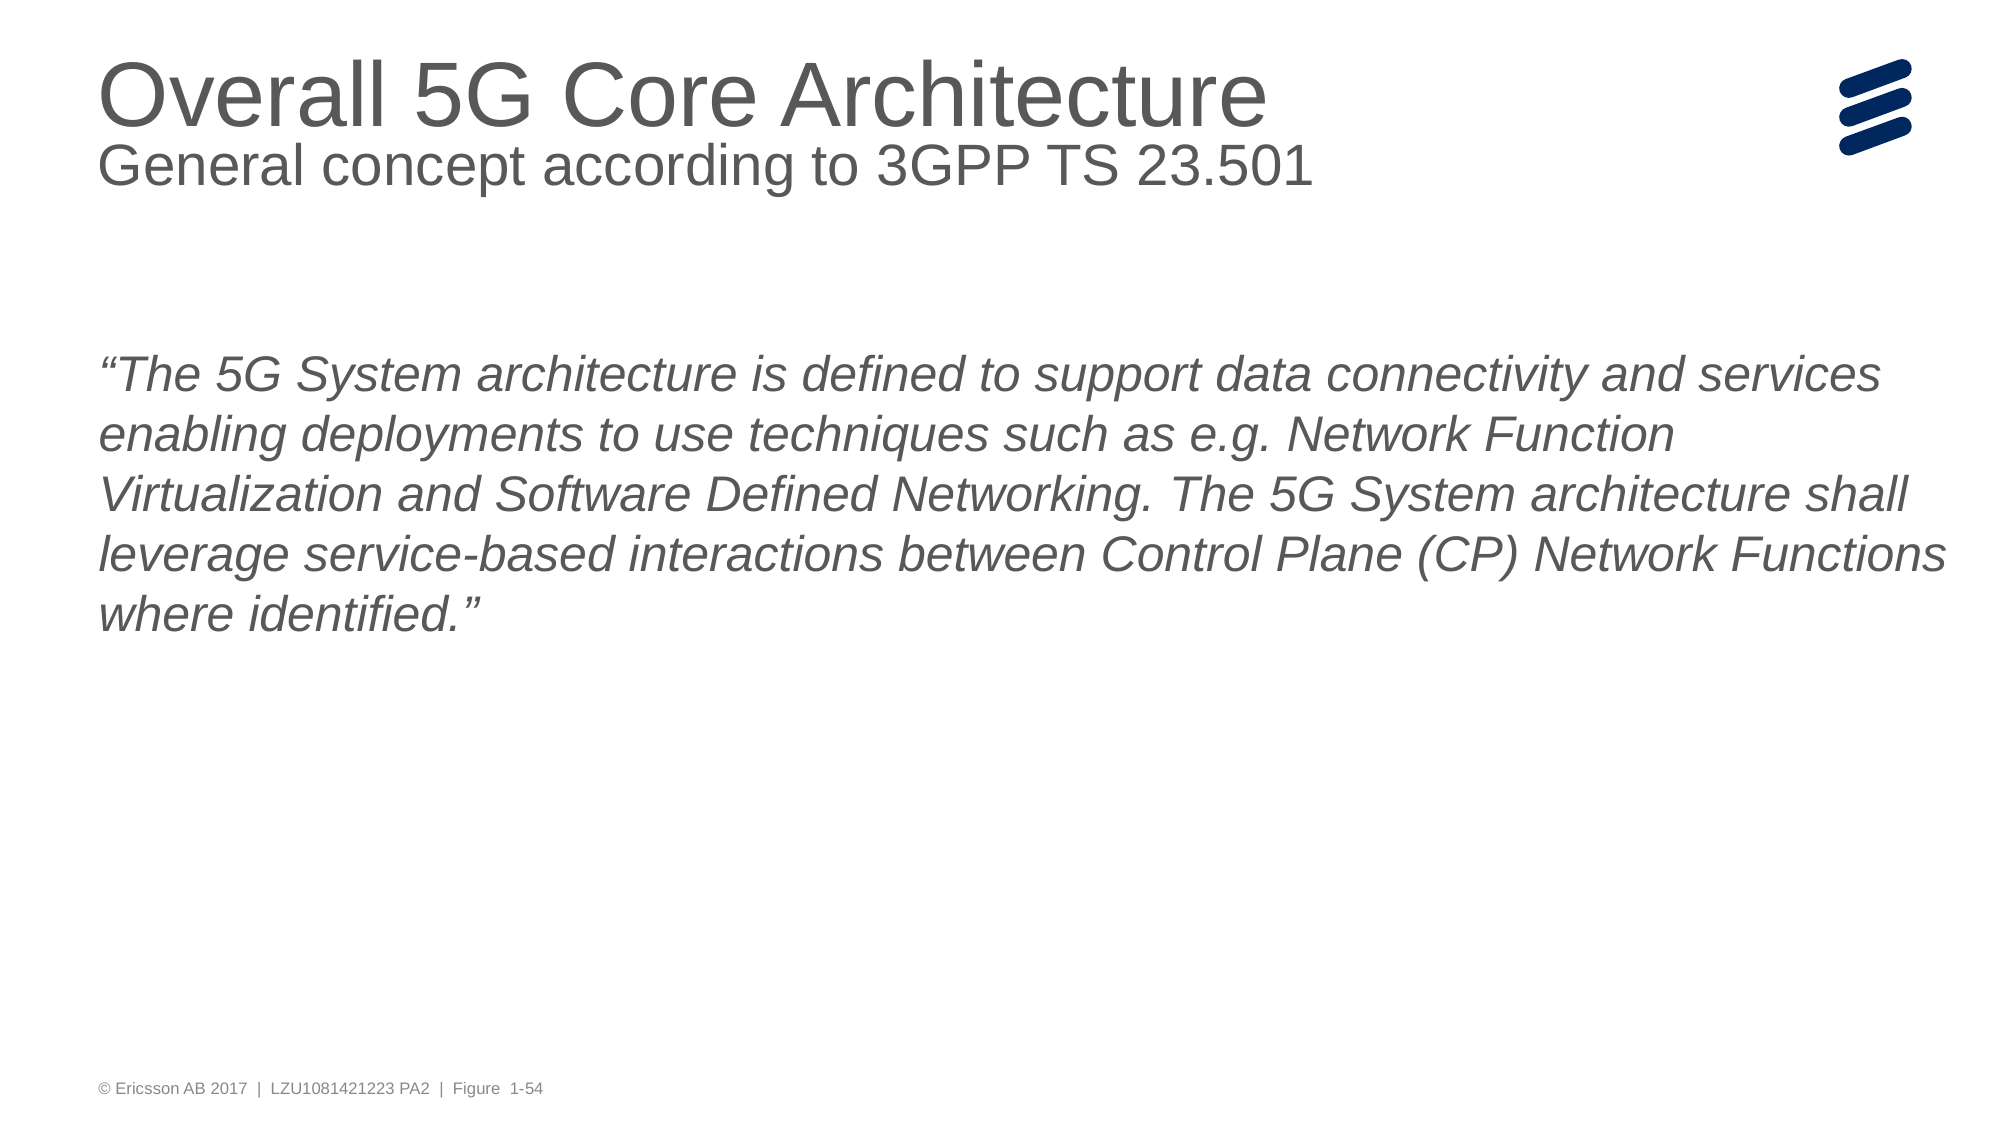

# Overall 5G Core Architecture General concept according to 3GPP TS 23.501
“The 5G System architecture is defined to support data connectivity and services enabling deployments to use techniques such as e.g. Network Function Virtualization and Software Defined Networking. The 5G System architecture shall leverage service-based interactions between Control Plane (CP) Network Functions where identified.”